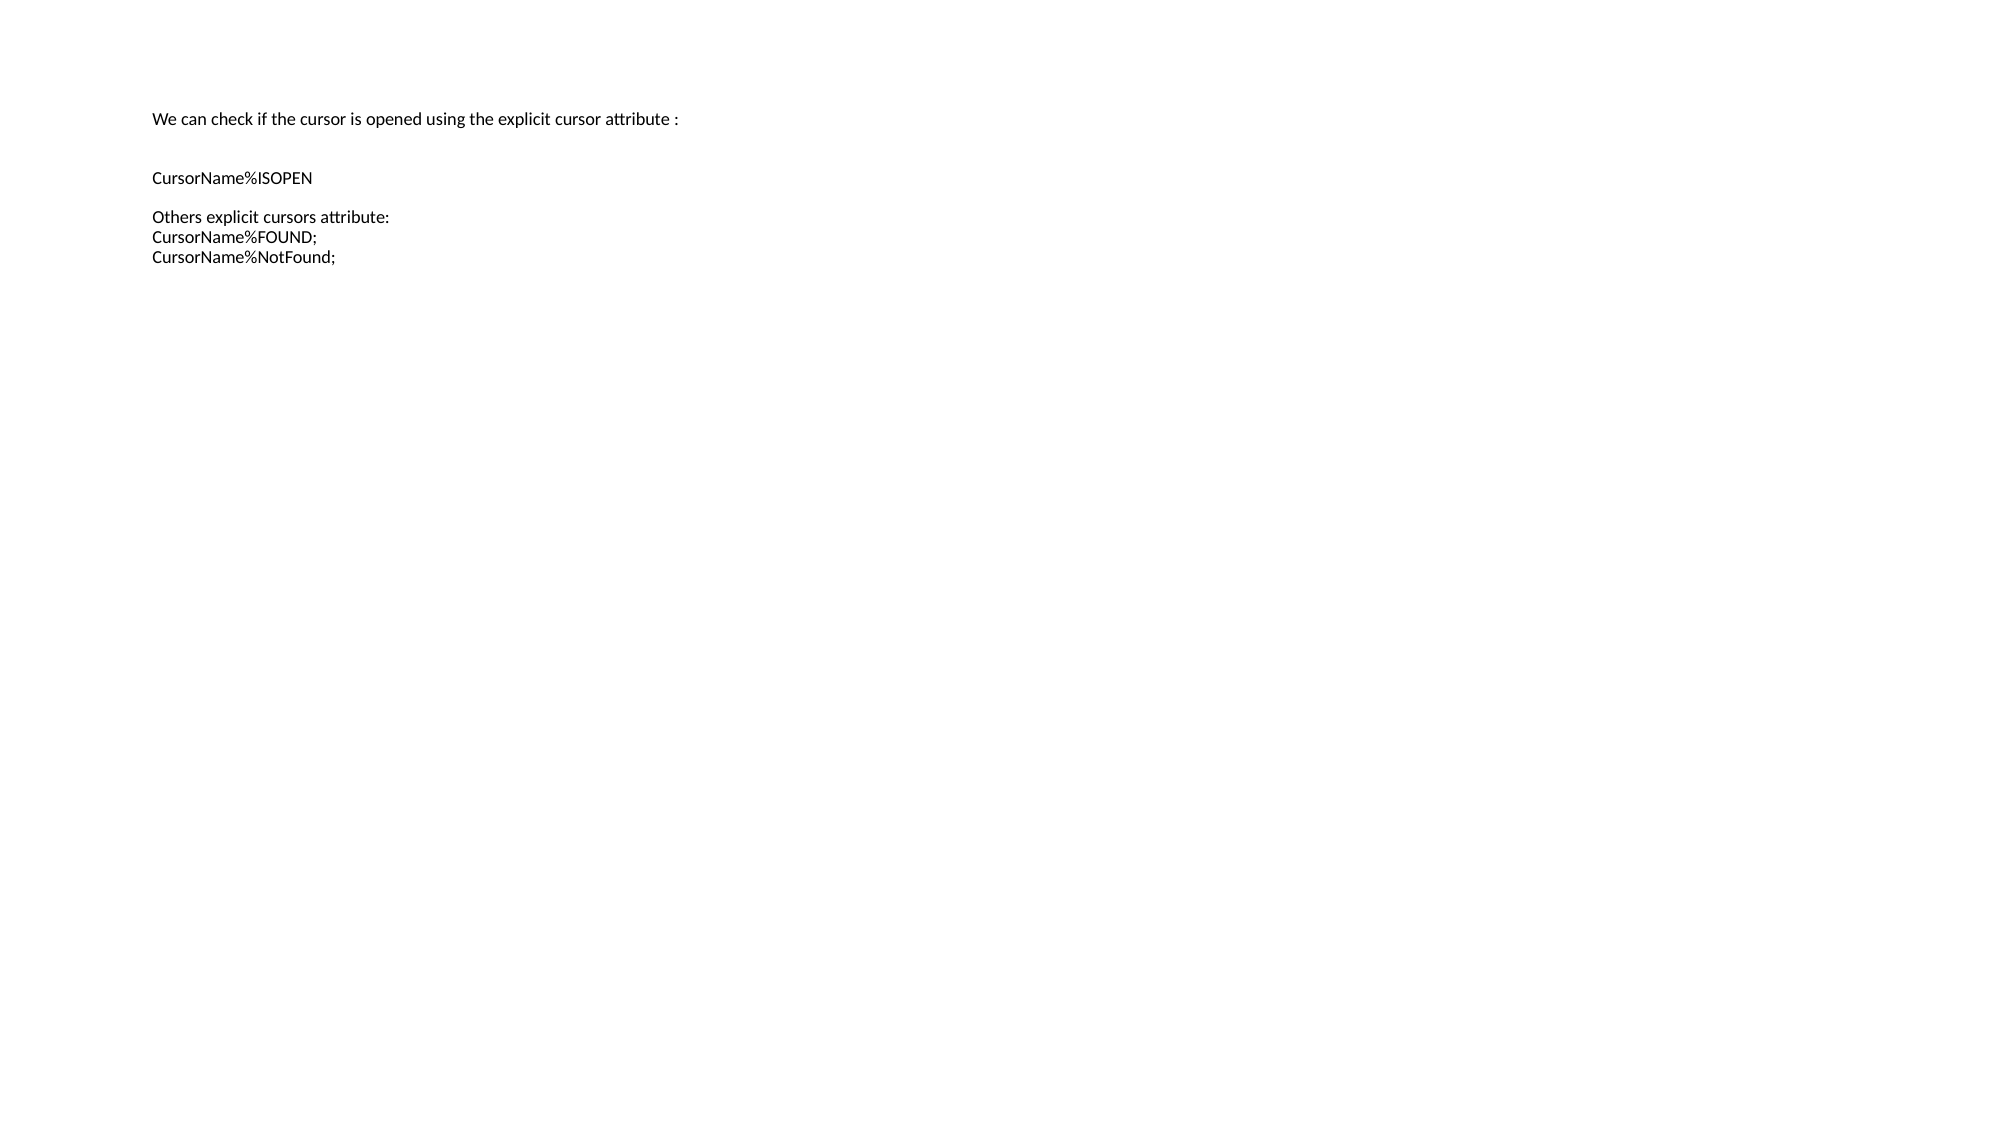

# We can check if the cursor is opened using the explicit cursor attribute : CursorName%ISOPEN Others explicit cursors attribute: CursorName%FOUND; CursorName%NotFound;